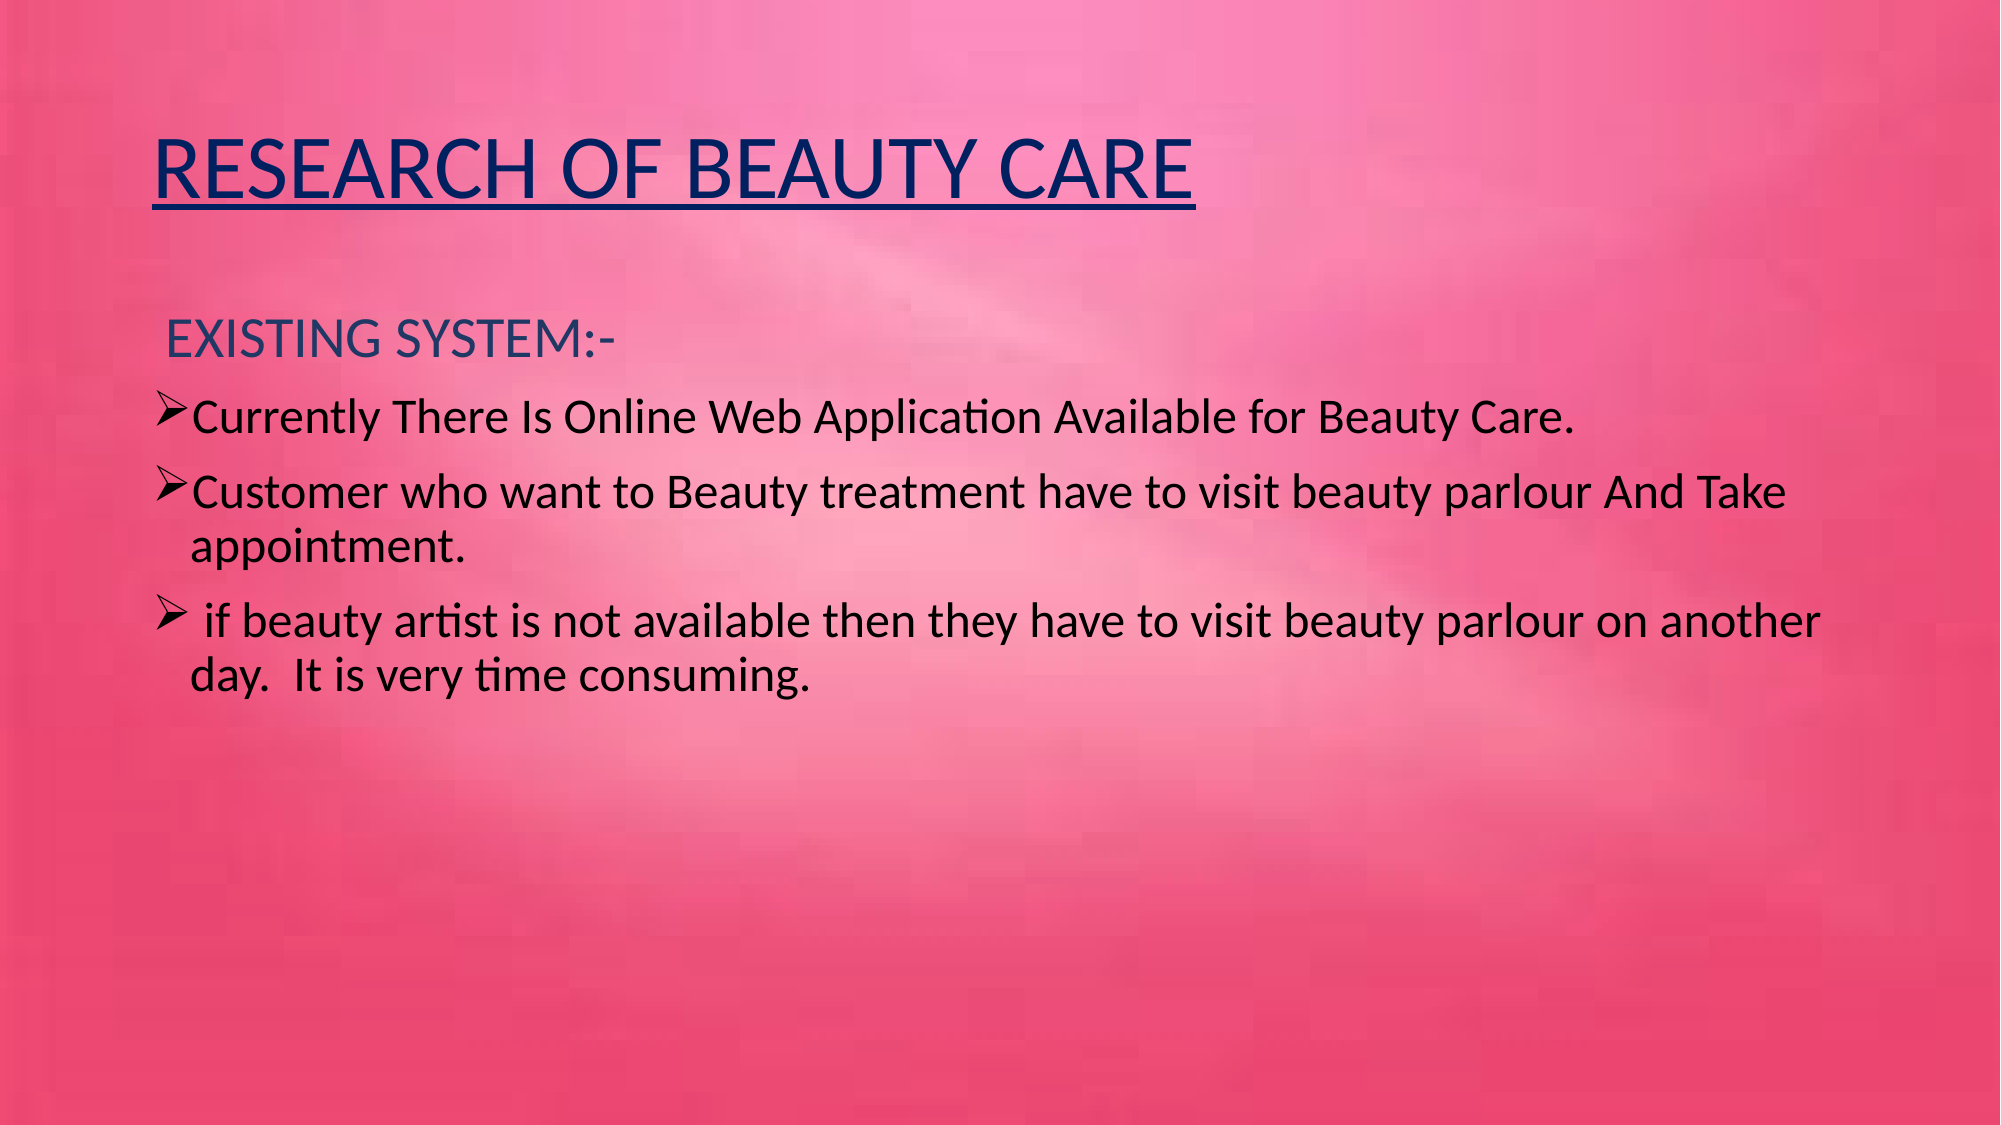

# RESEARCH OF BEAUTY CARE
 EXISTING SYSTEM:-
Currently There Is Online Web Application Available for Beauty Care.
Customer who want to Beauty treatment have to visit beauty parlour And Take appointment.
 if beauty artist is not available then they have to visit beauty parlour on another day.  It is very time consuming.